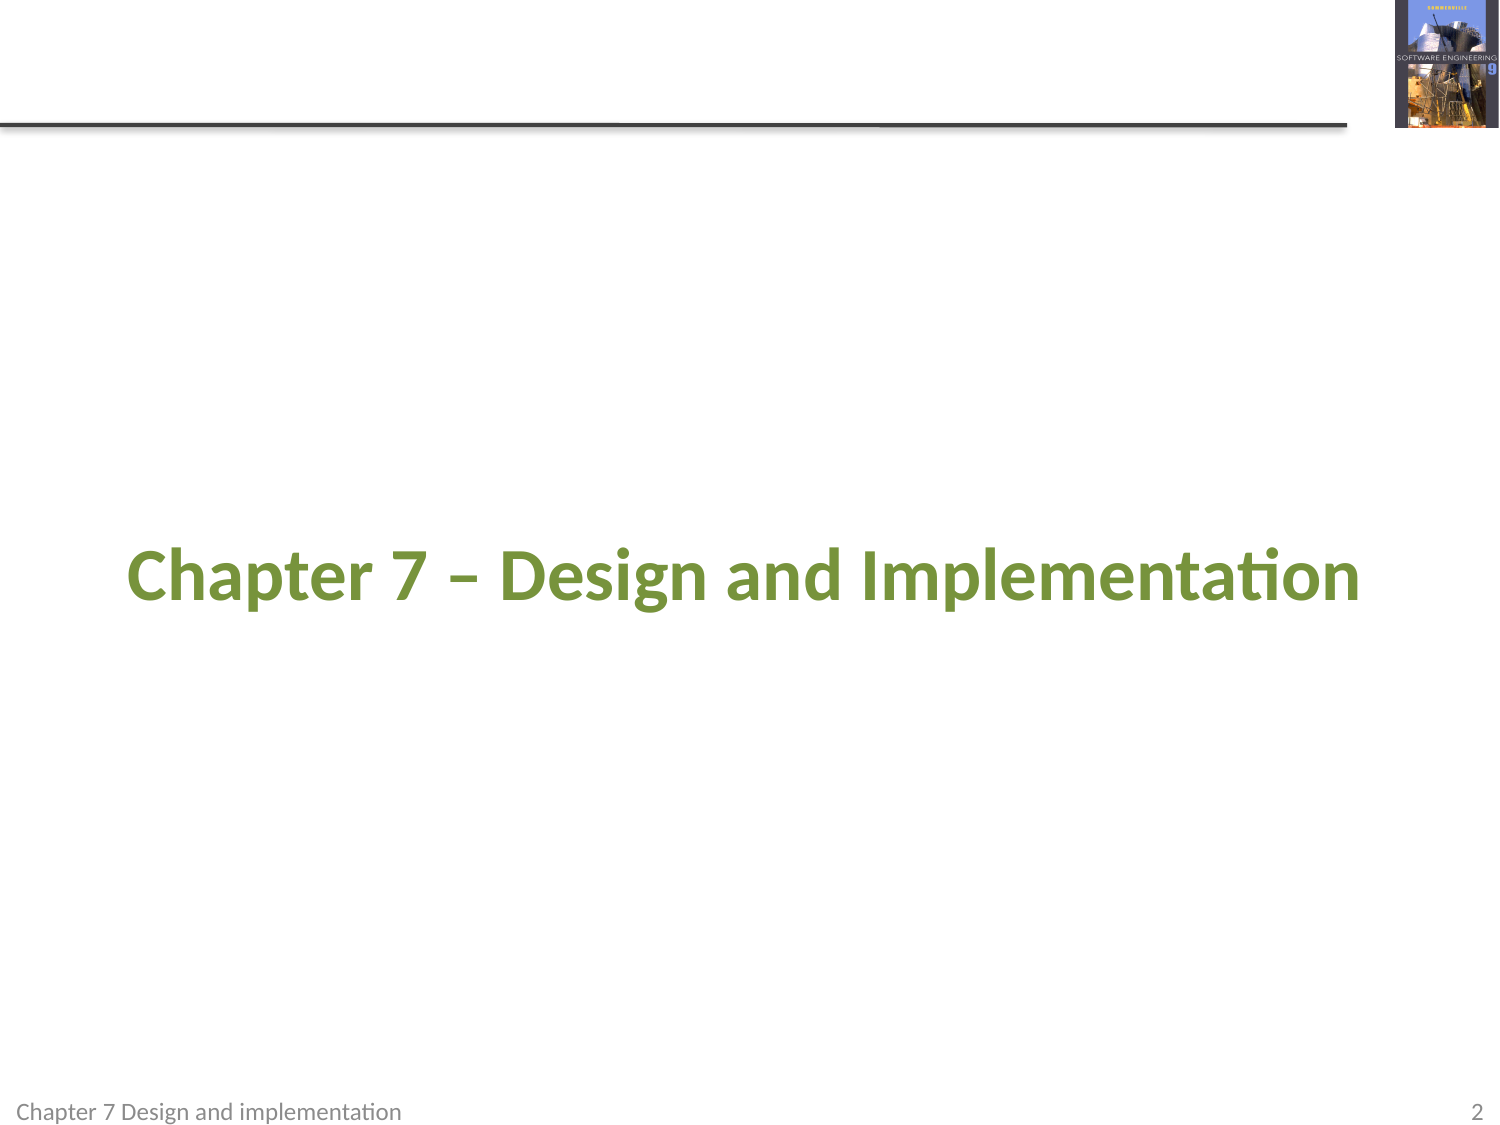

# Chapter 7 – Design and Implementation
Chapter 7 Design and implementation
2